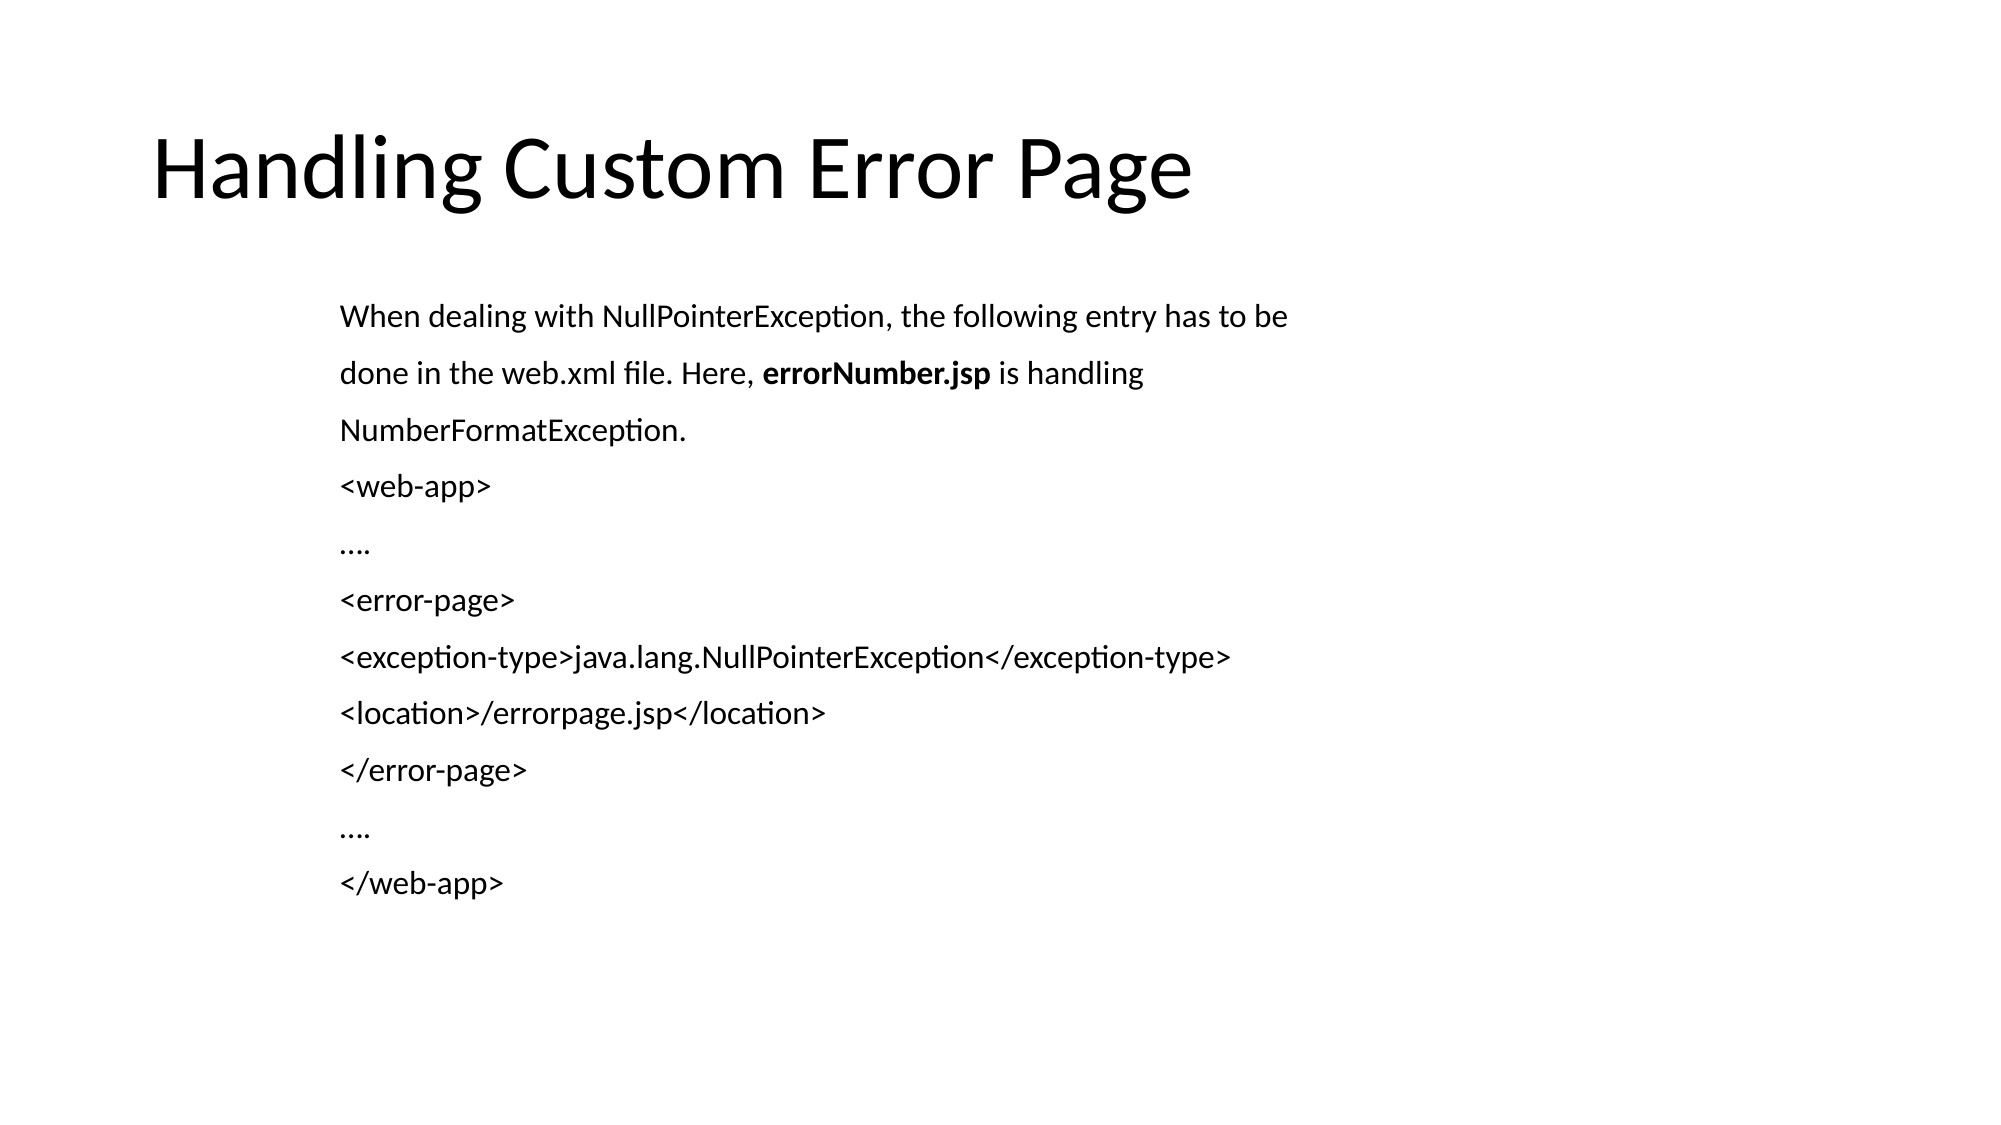

# Handling Custom Error Page
When dealing with NullPointerException, the following entry has to be
done in the web.xml file. Here, errorNumber.jsp is handling
NumberFormatException.
<web-app>
….
<error-page>
<exception-type>java.lang.NullPointerException</exception-type>
<location>/errorpage.jsp</location>
</error-page>
….
</web-app>